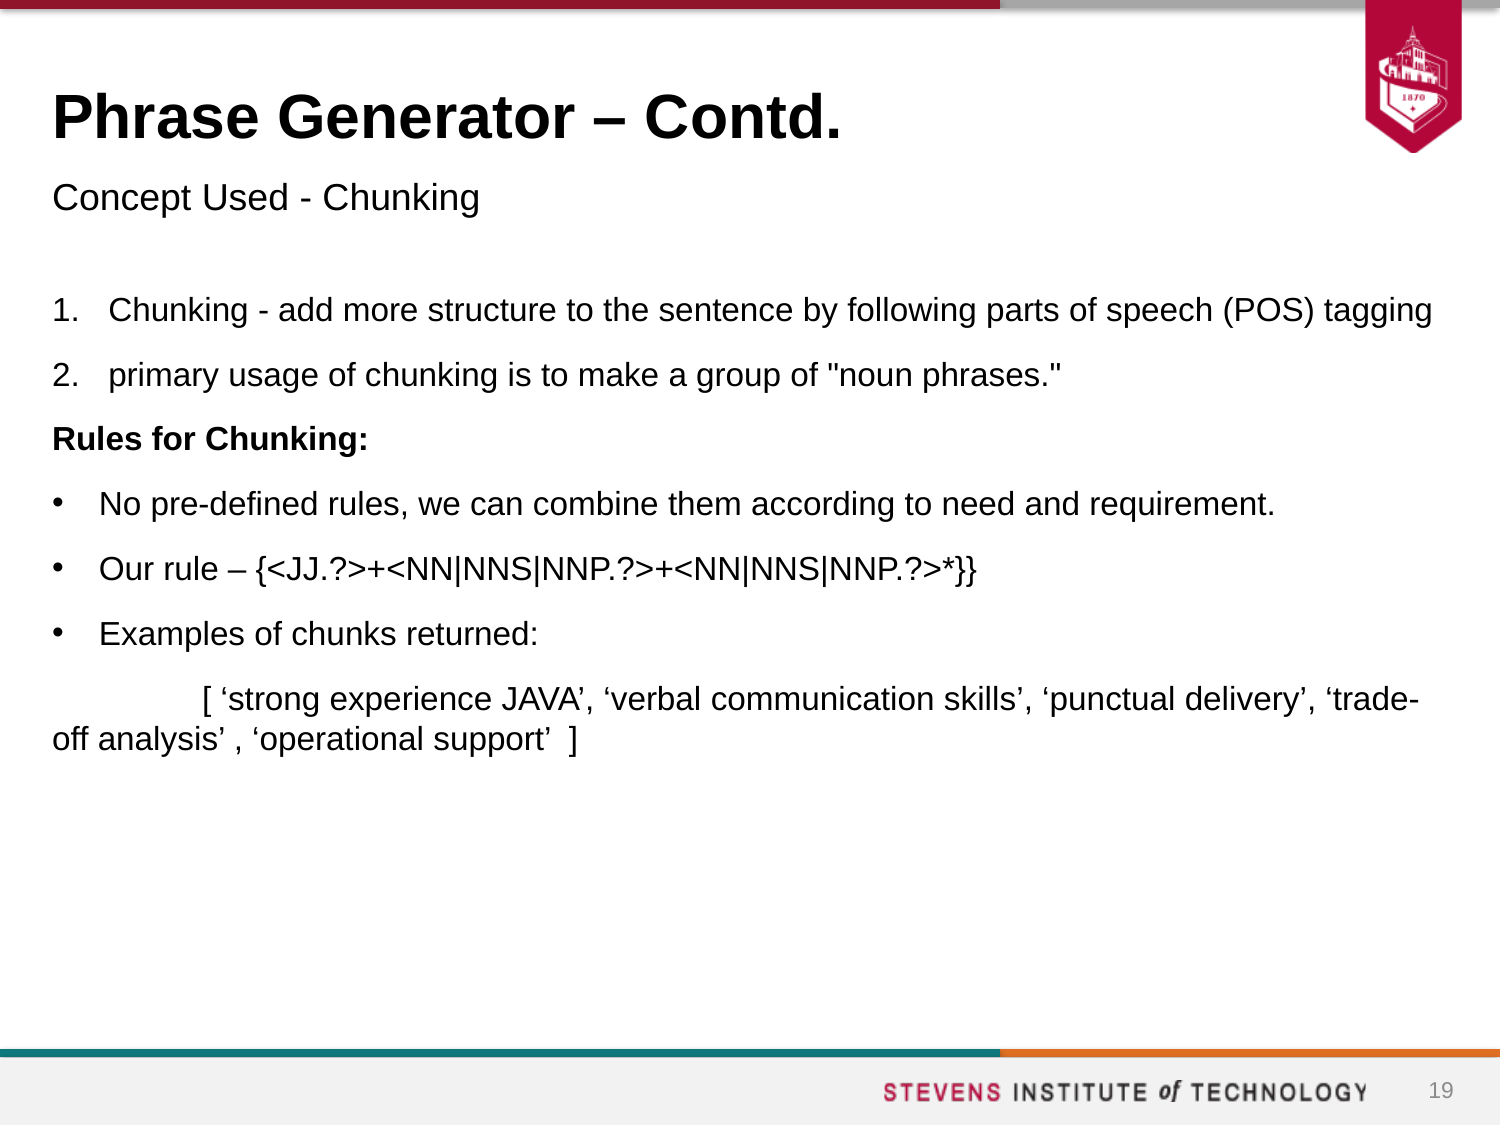

# Phrase Generator – Contd.
Concept Used - Chunking
Chunking - add more structure to the sentence by following parts of speech (POS) tagging
primary usage of chunking is to make a group of "noun phrases."
Rules for Chunking:
No pre-defined rules, we can combine them according to need and requirement.
Our rule – {<JJ.?>+<NN|NNS|NNP.?>+<NN|NNS|NNP.?>*}}
Examples of chunks returned:
	[ ‘strong experience JAVA’, ‘verbal communication skills’, ‘punctual delivery’, ‘trade-off analysis’ , ‘operational support’  ]

19